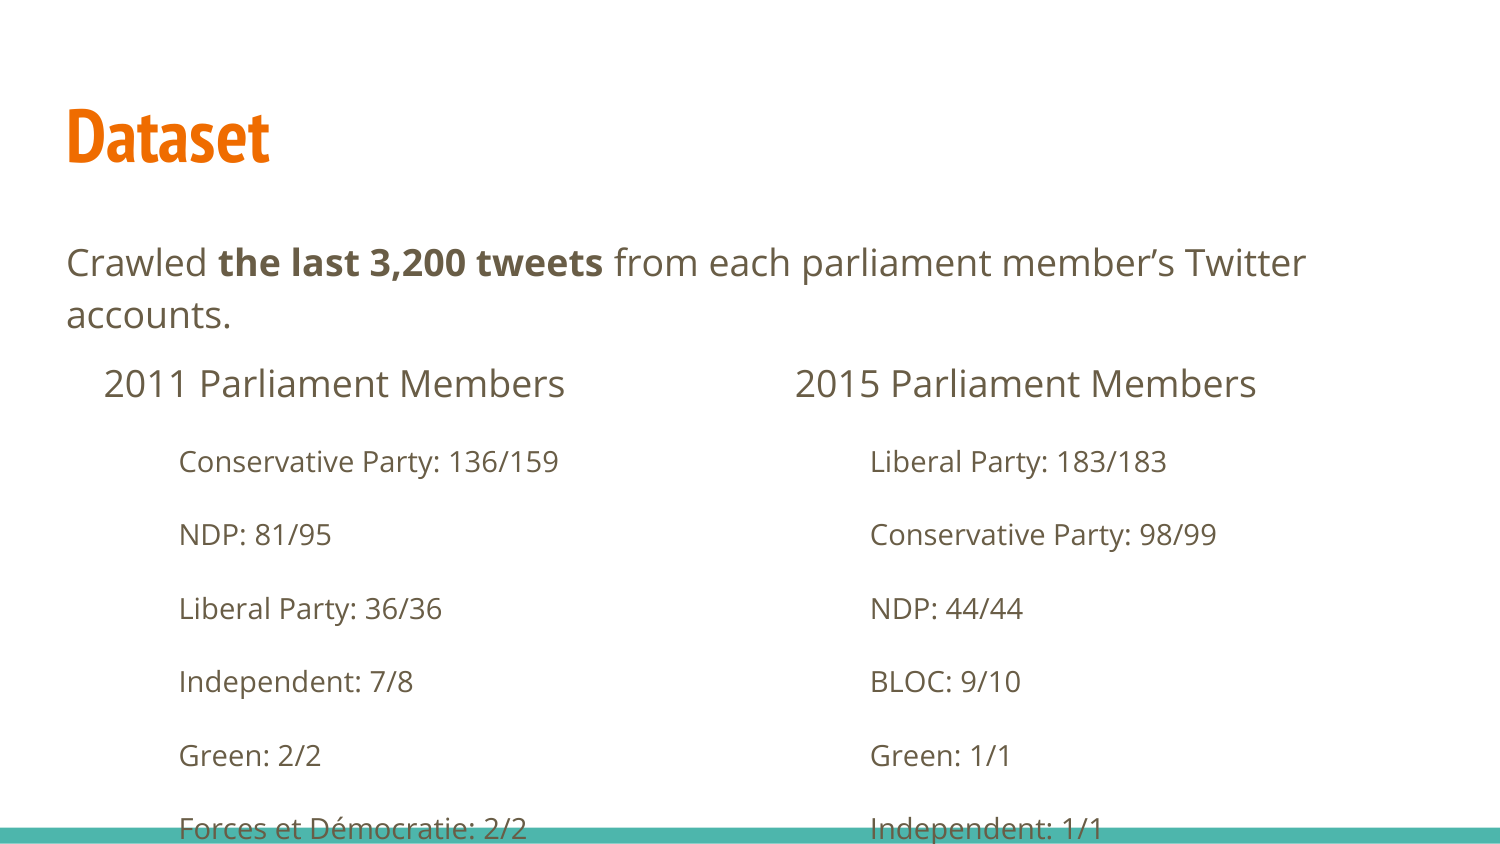

# Dataset
Crawled the last 3,200 tweets from each parliament member’s Twitter accounts.
2011 Parliament Members
Conservative Party: 136/159
NDP: 81/95
Liberal Party: 36/36
Independent: 7/8
Green: 2/2
Forces et Démocratie: 2/2
Bloc: 1/2
Total: 265/308 Twitter Accounts
2015 Parliament Members
Liberal Party: 183/183
Conservative Party: 98/99
NDP: 44/44
BLOC: 9/10
Green: 1/1
Independent: 1/1
Total: 336/338 Twitter Accounts